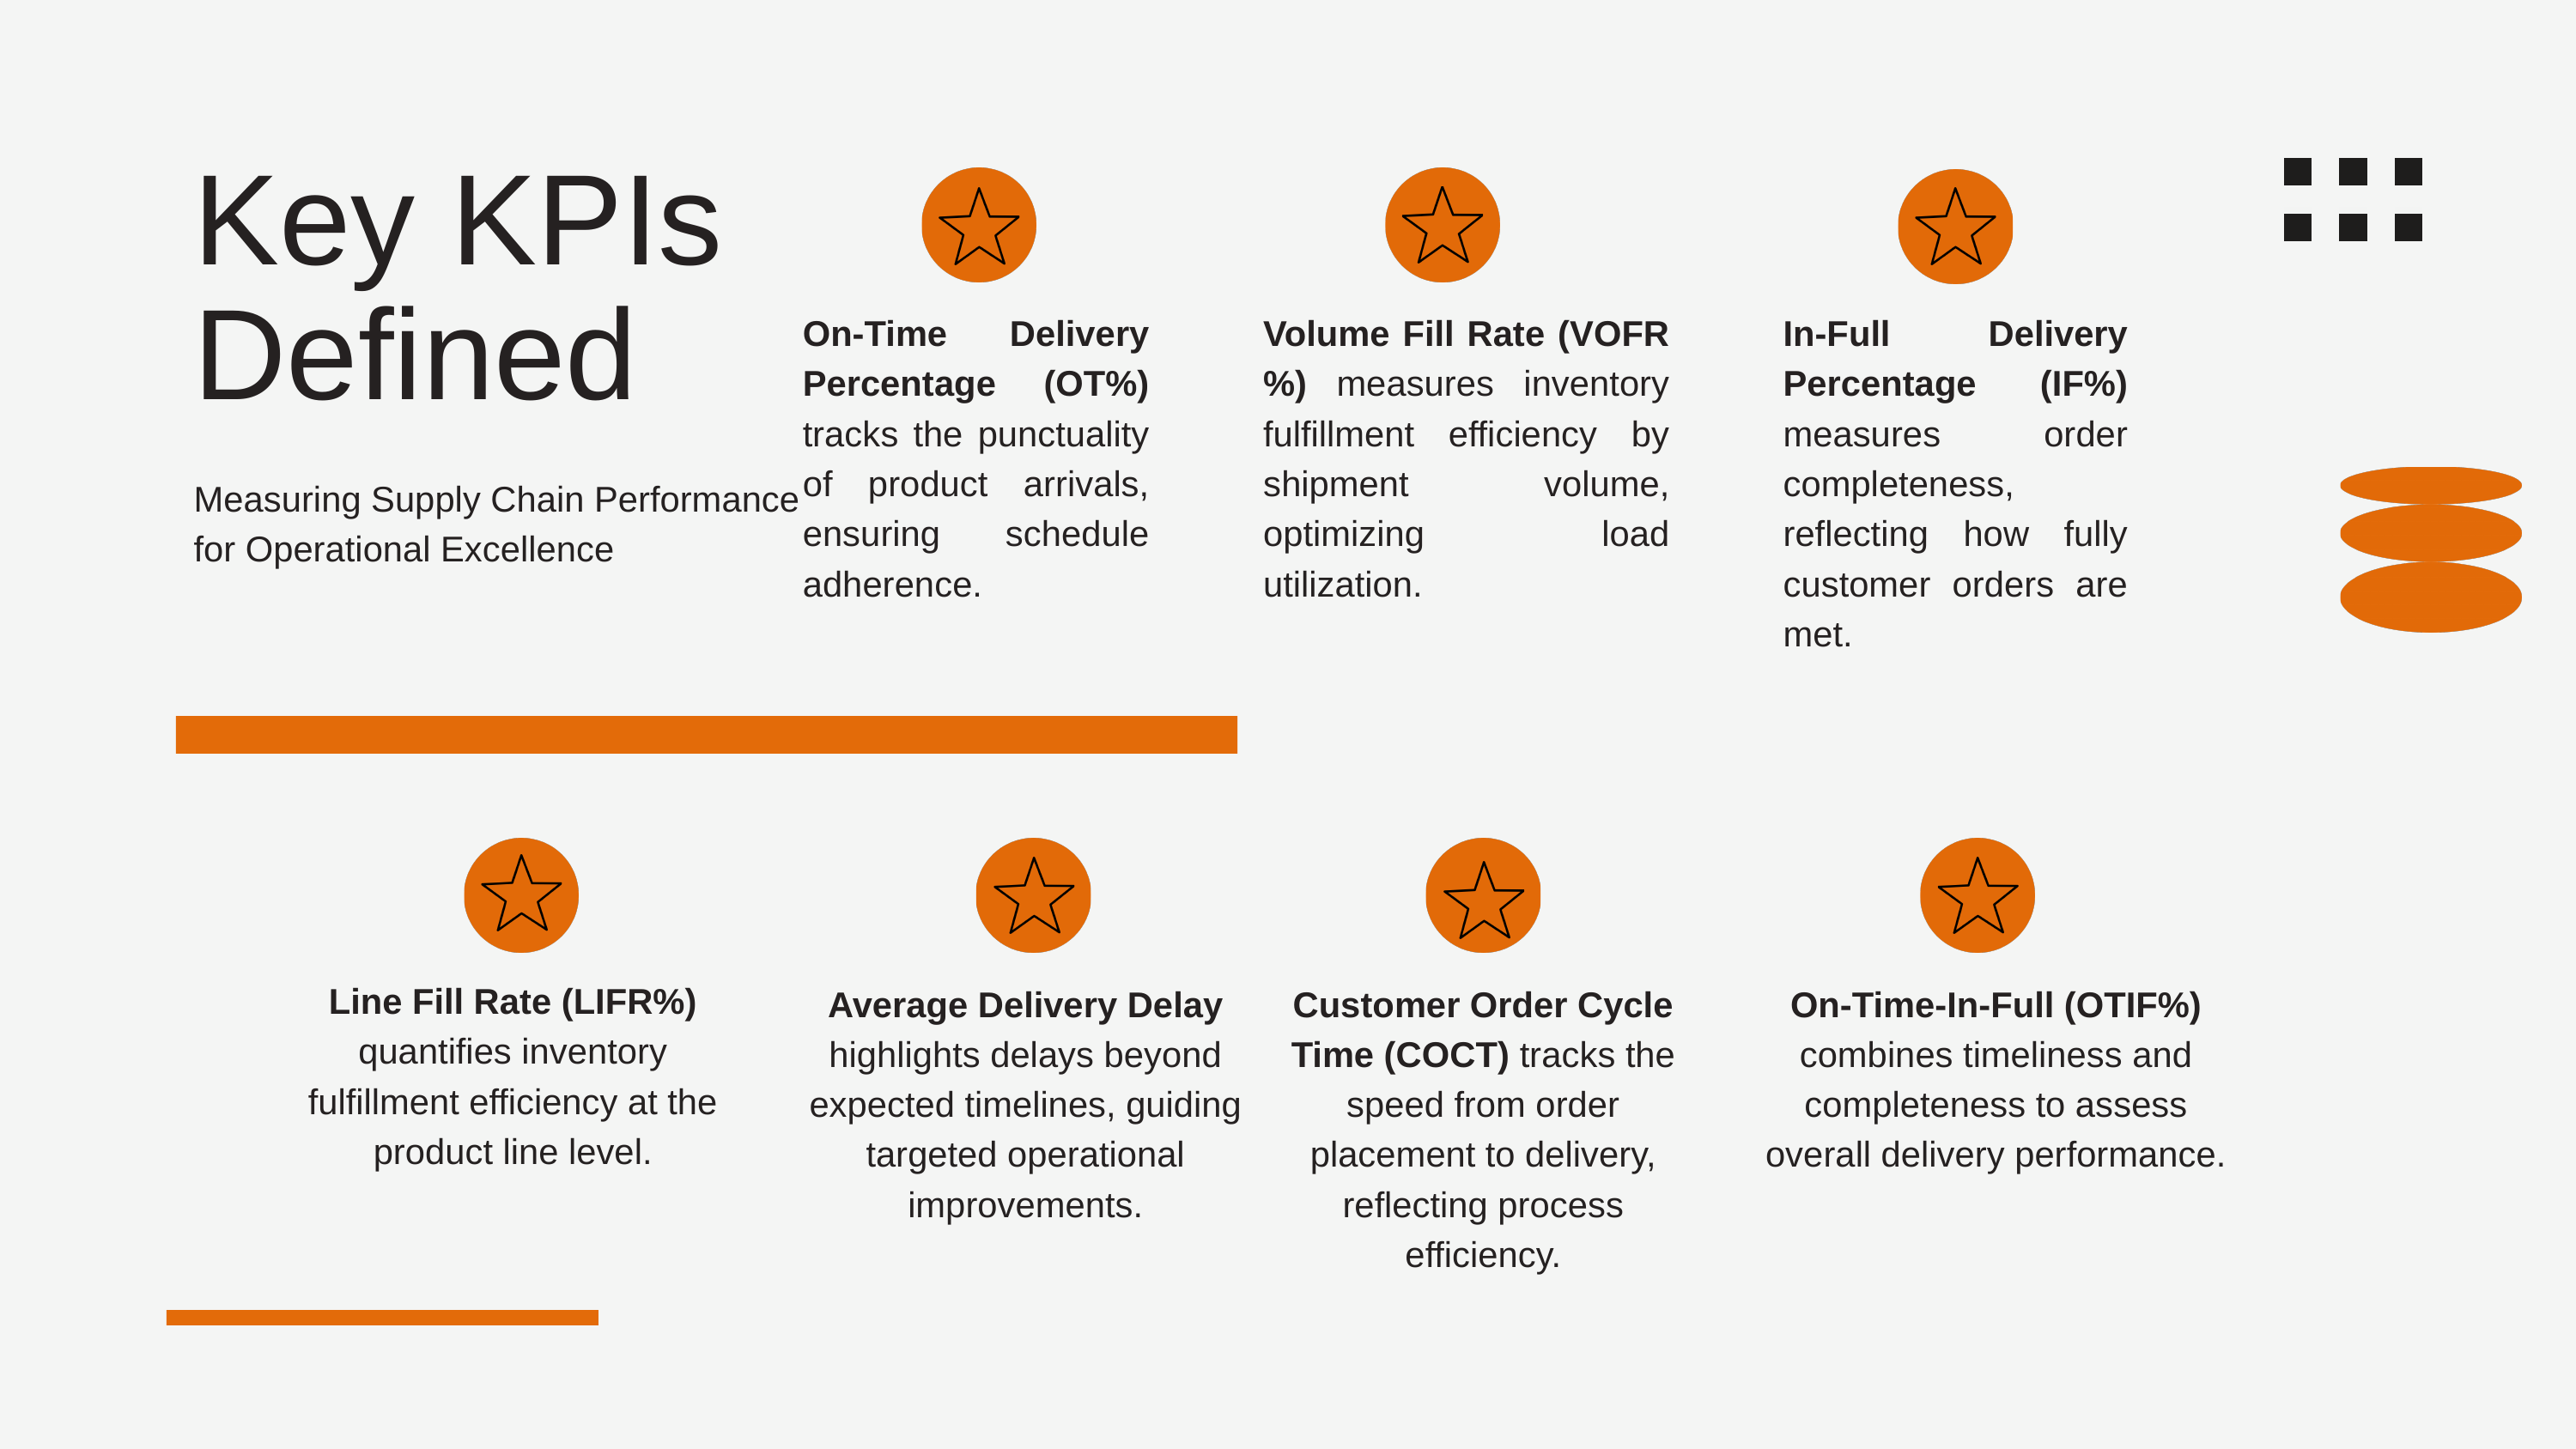

Key KPIs Defined

On-Time Delivery Percentage (OT%) tracks the punctuality of product arrivals, ensuring schedule adherence.
Volume Fill Rate (VOFR%) measures inventory fulfillment efficiency by shipment volume, optimizing load utilization.
In-Full Delivery Percentage (IF%) measures order completeness, reflecting how fully customer orders are met.

Measuring Supply Chain Performance for Operational Excellence

Line Fill Rate (LIFR%) quantifies inventory fulfillment efficiency at the product line level.
Average Delivery Delay highlights delays beyond expected timelines, guiding targeted operational improvements.
Customer Order Cycle Time (COCT) tracks the speed from order placement to delivery, reflecting process efficiency.
On-Time-In-Full (OTIF%) combines timeliness and completeness to assess overall delivery performance.